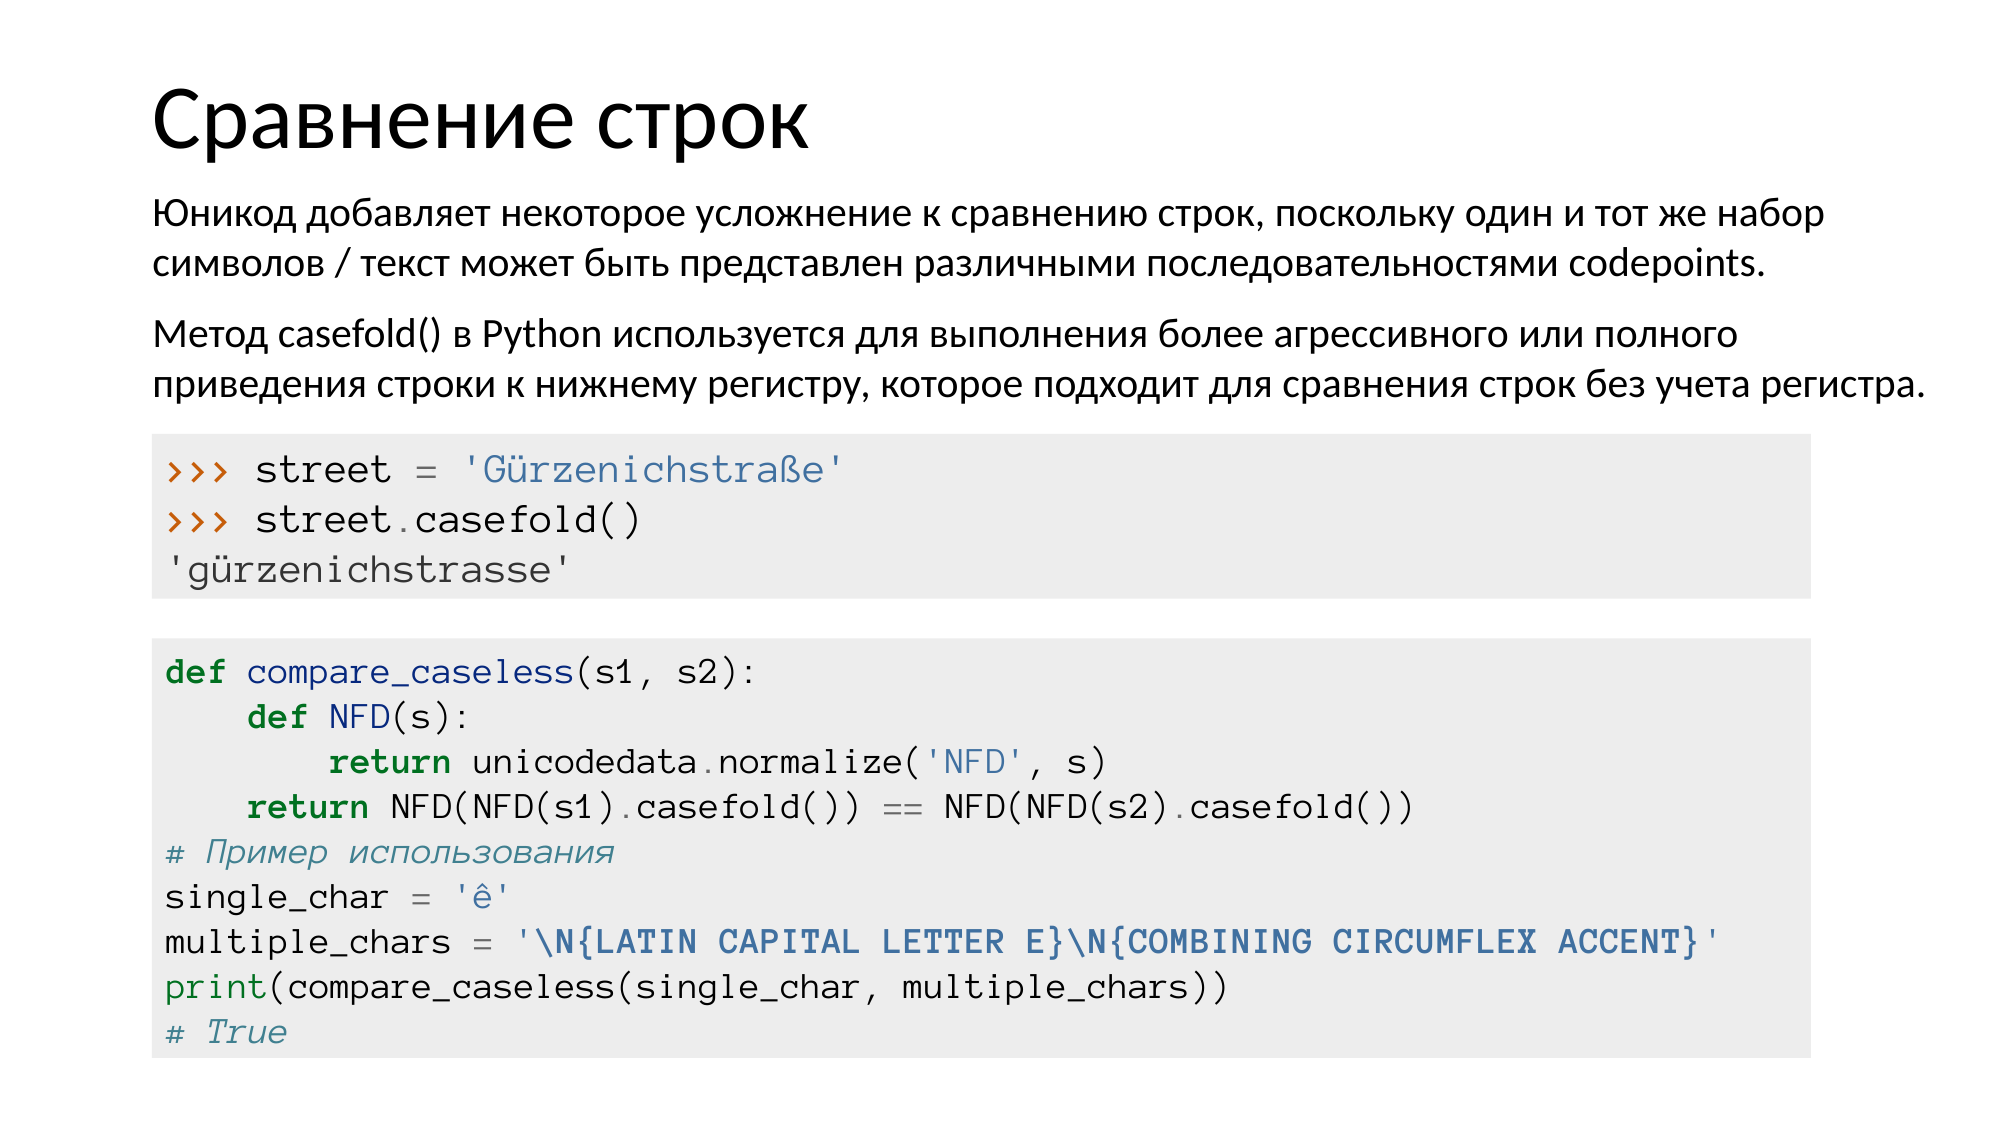

# Сравнение строк
Юникод добавляет некоторое усложнение к сравнению строк, поскольку один и тот же набор символов / текст может быть представлен различными последовательностями codepoints.
Метод casefold() в Python используется для выполнения более агрессивного или полного приведения строки к нижнему регистру, которое подходит для сравнения строк без учета регистра.
>>> street = 'Gürzenichstraße'
>>> street.casefold()
'gürzenichstrasse'
def compare_caseless(s1, s2):
    def NFD(s):
        return unicodedata.normalize('NFD', s)
    return NFD(NFD(s1).casefold()) == NFD(NFD(s2).casefold())
# Пример использования
single_char = 'ê'
multiple_chars = '\N{LATIN CAPITAL LETTER E}\N{COMBINING CIRCUMFLEX ACCENT}'
print(compare_caseless(single_char, multiple_chars))
# True